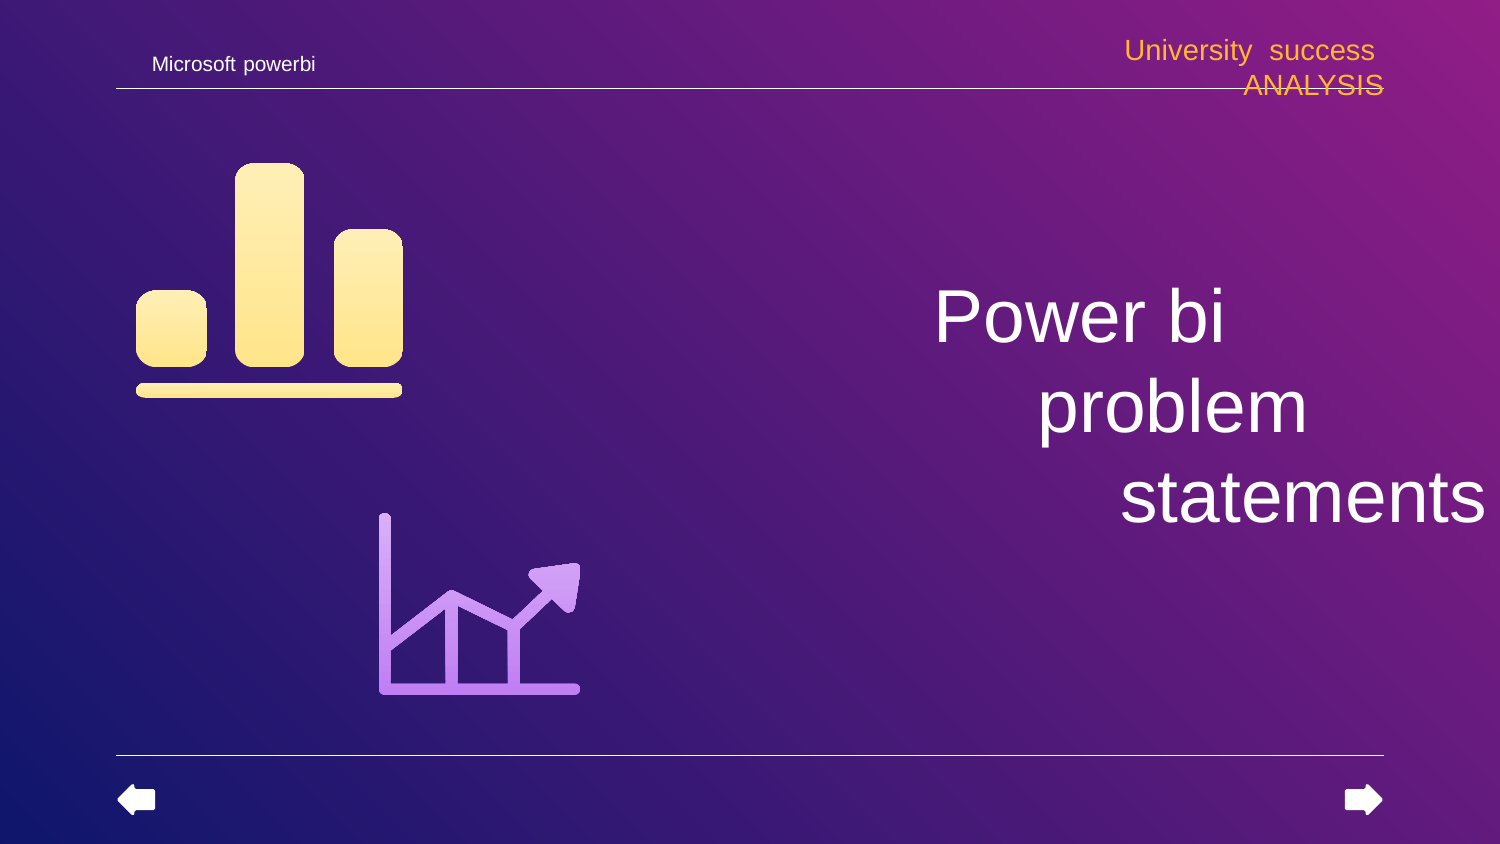

Microsoft
powerbi

University  success  ANALYSIS

# Power bi problem statements